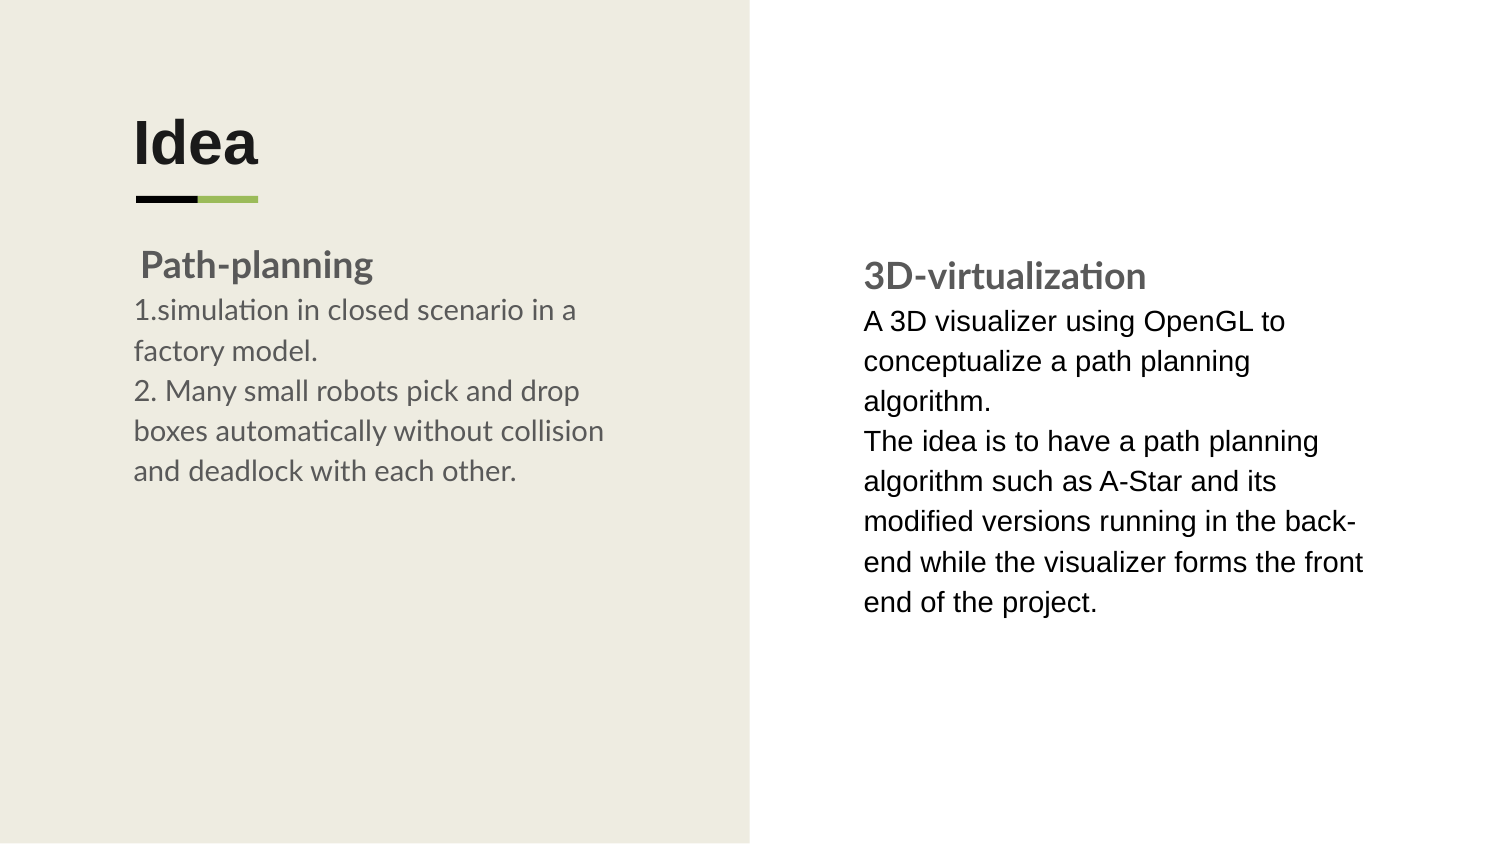

Idea

 Path-planning
1.simulation in closed scenario in a factory model.
2. Many small robots pick and drop boxes automatically without collision and deadlock with each other.

3D-virtualization
A 3D visualizer using OpenGL to conceptualize a path planning algorithm.
The idea is to have a path planning algorithm such as A-Star and its modified versions running in the back- end while the visualizer forms the front end of the project.